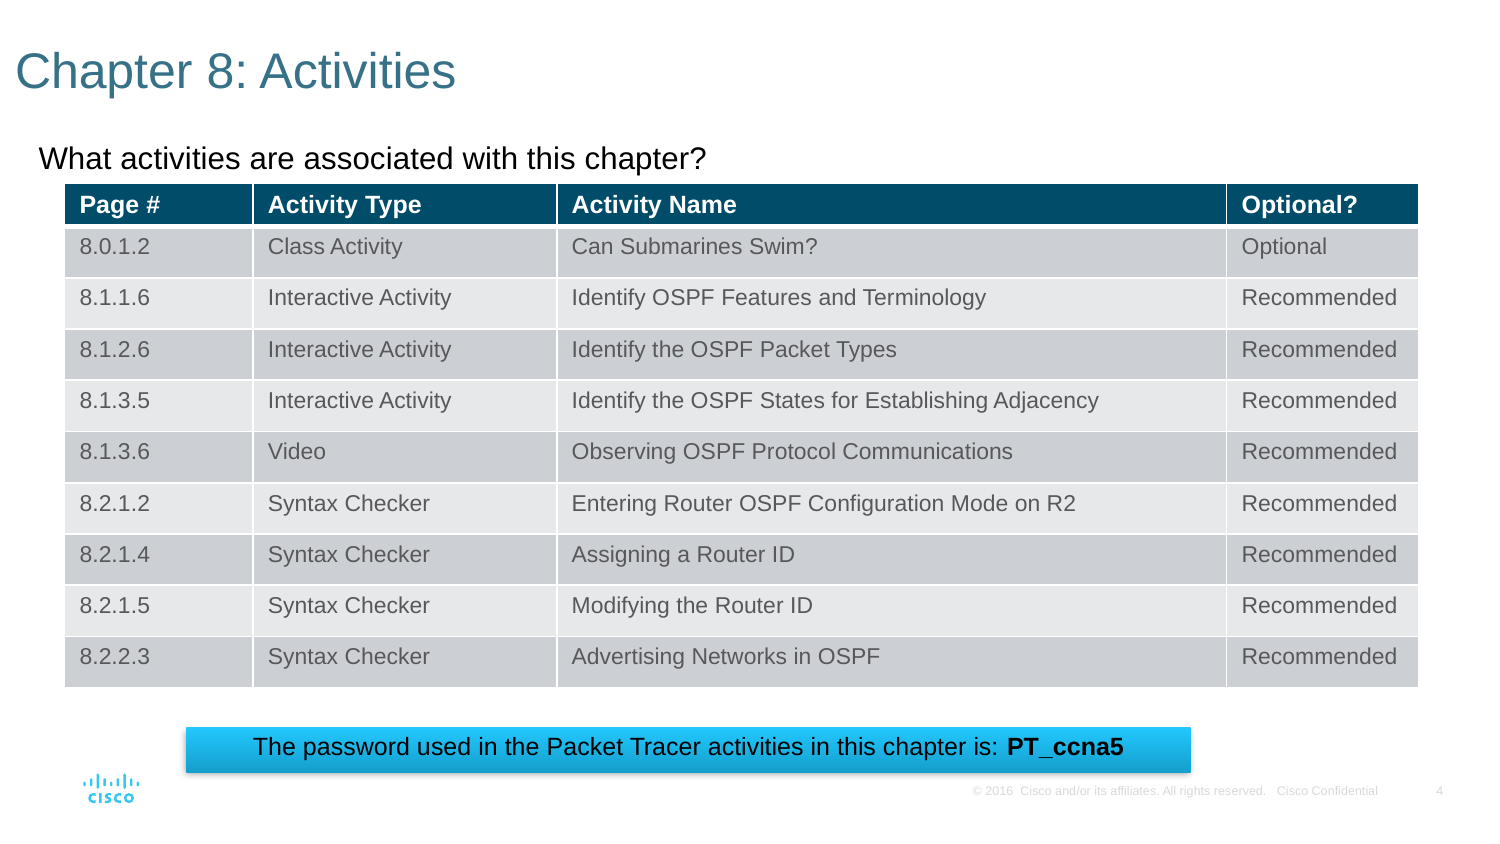

# Chapter 8: Activities
What activities are associated with this chapter?

| Page # | Activity Type | Activity Name | Optional? |
| --- | --- | --- | --- |
| 8.0.1.2 | Class Activity | Can Submarines Swim? | Optional |
| 8.1.1.6 | Interactive Activity | Identify OSPF Features and Terminology | Recommended |
| 8.1.2.6 | Interactive Activity | Identify the OSPF Packet Types | Recommended |
| 8.1.3.5 | Interactive Activity | Identify the OSPF States for Establishing Adjacency | Recommended |
| 8.1.3.6 | Video | Observing OSPF Protocol Communications | Recommended |
| 8.2.1.2 | Syntax Checker | Entering Router OSPF Configuration Mode on R2 | Recommended |
| 8.2.1.4 | Syntax Checker | Assigning a Router ID | Recommended |
| 8.2.1.5 | Syntax Checker | Modifying the Router ID | Recommended |
| 8.2.2.3 | Syntax Checker | Advertising Networks in OSPF | Recommended |
The password used in the Packet Tracer activities in this chapter is: PT_ccna5